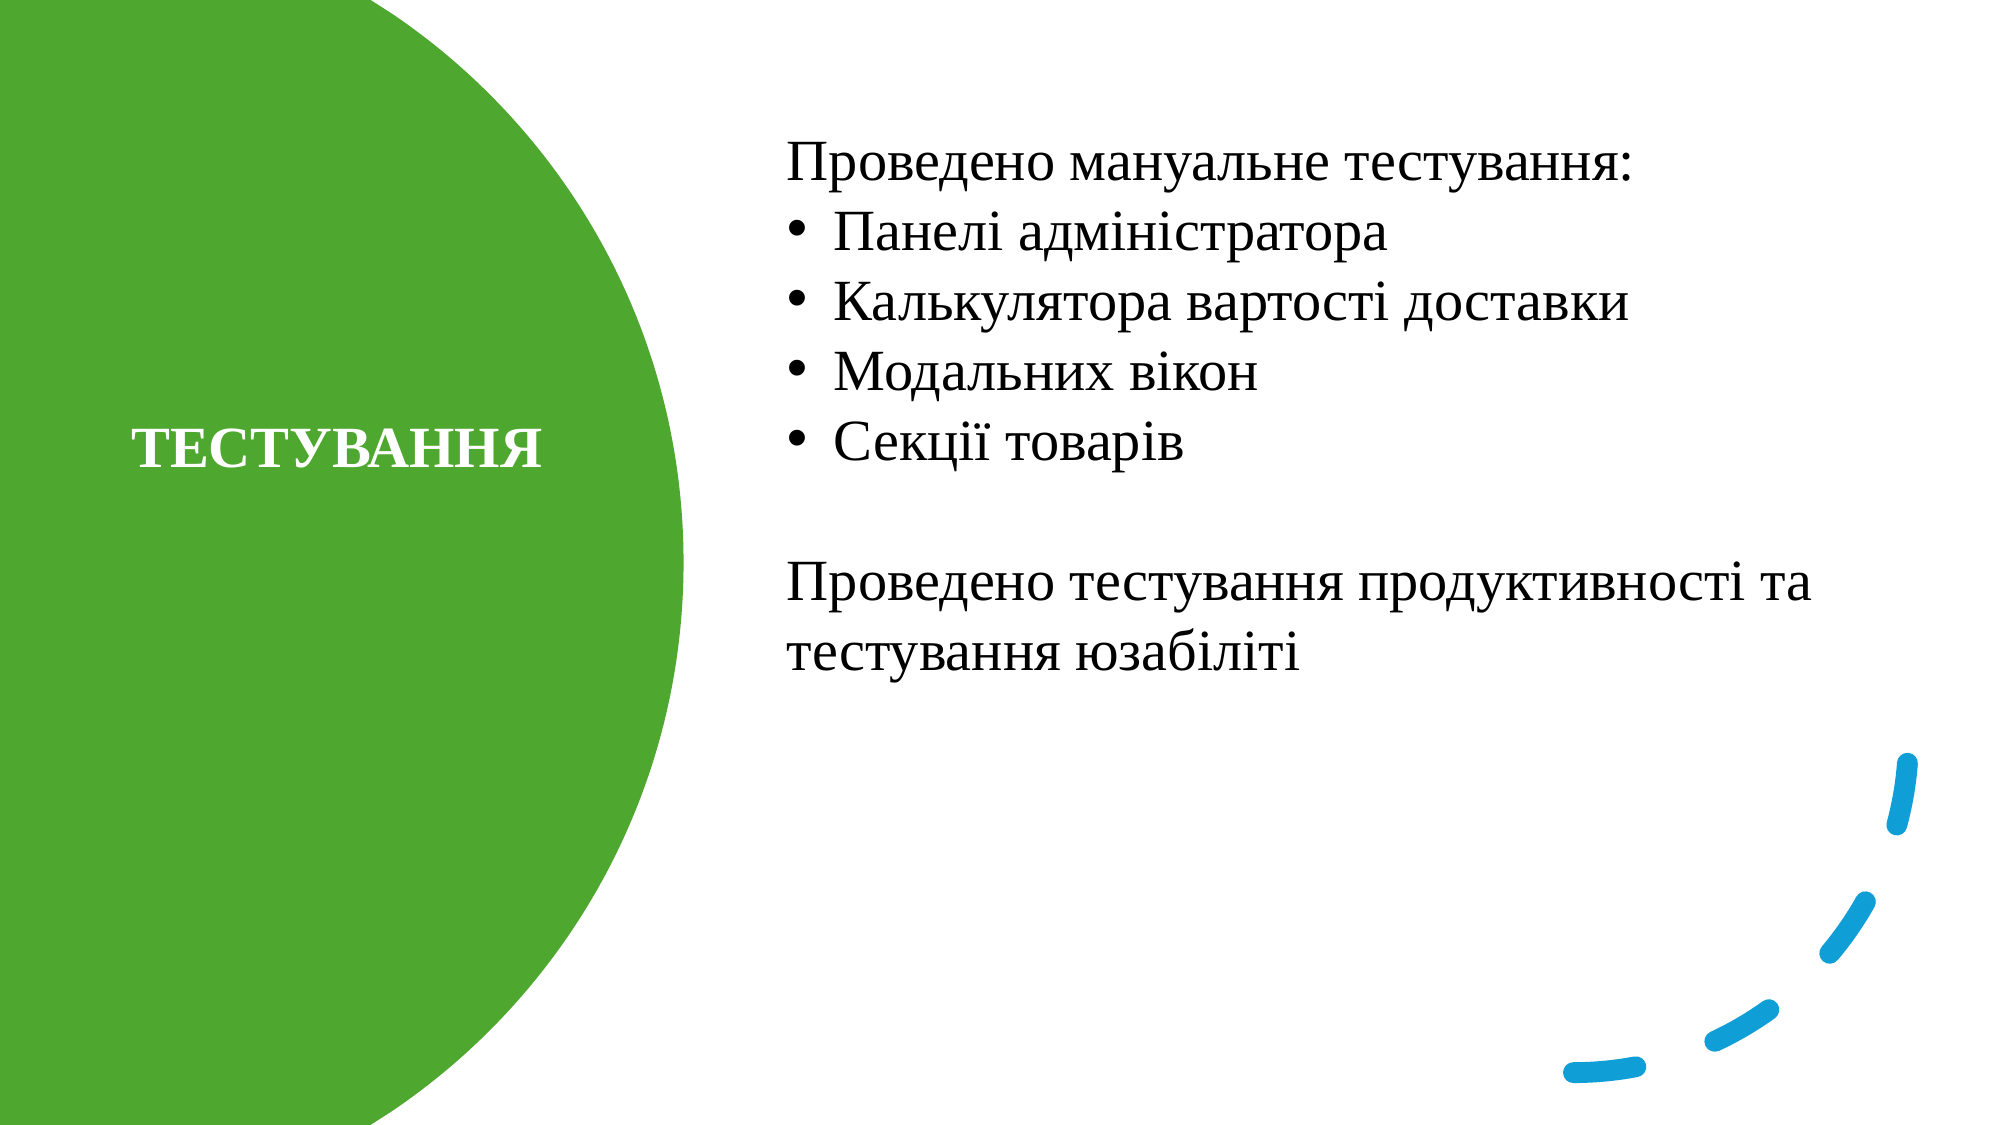

Проведено мануальне тестування:
Панелі адміністратора
Калькулятора вартості доставки
Модальних вікон
Секції товарів

Проведено тестування продуктивності та тестування юзабіліті

ТЕСТУВАННЯ

16